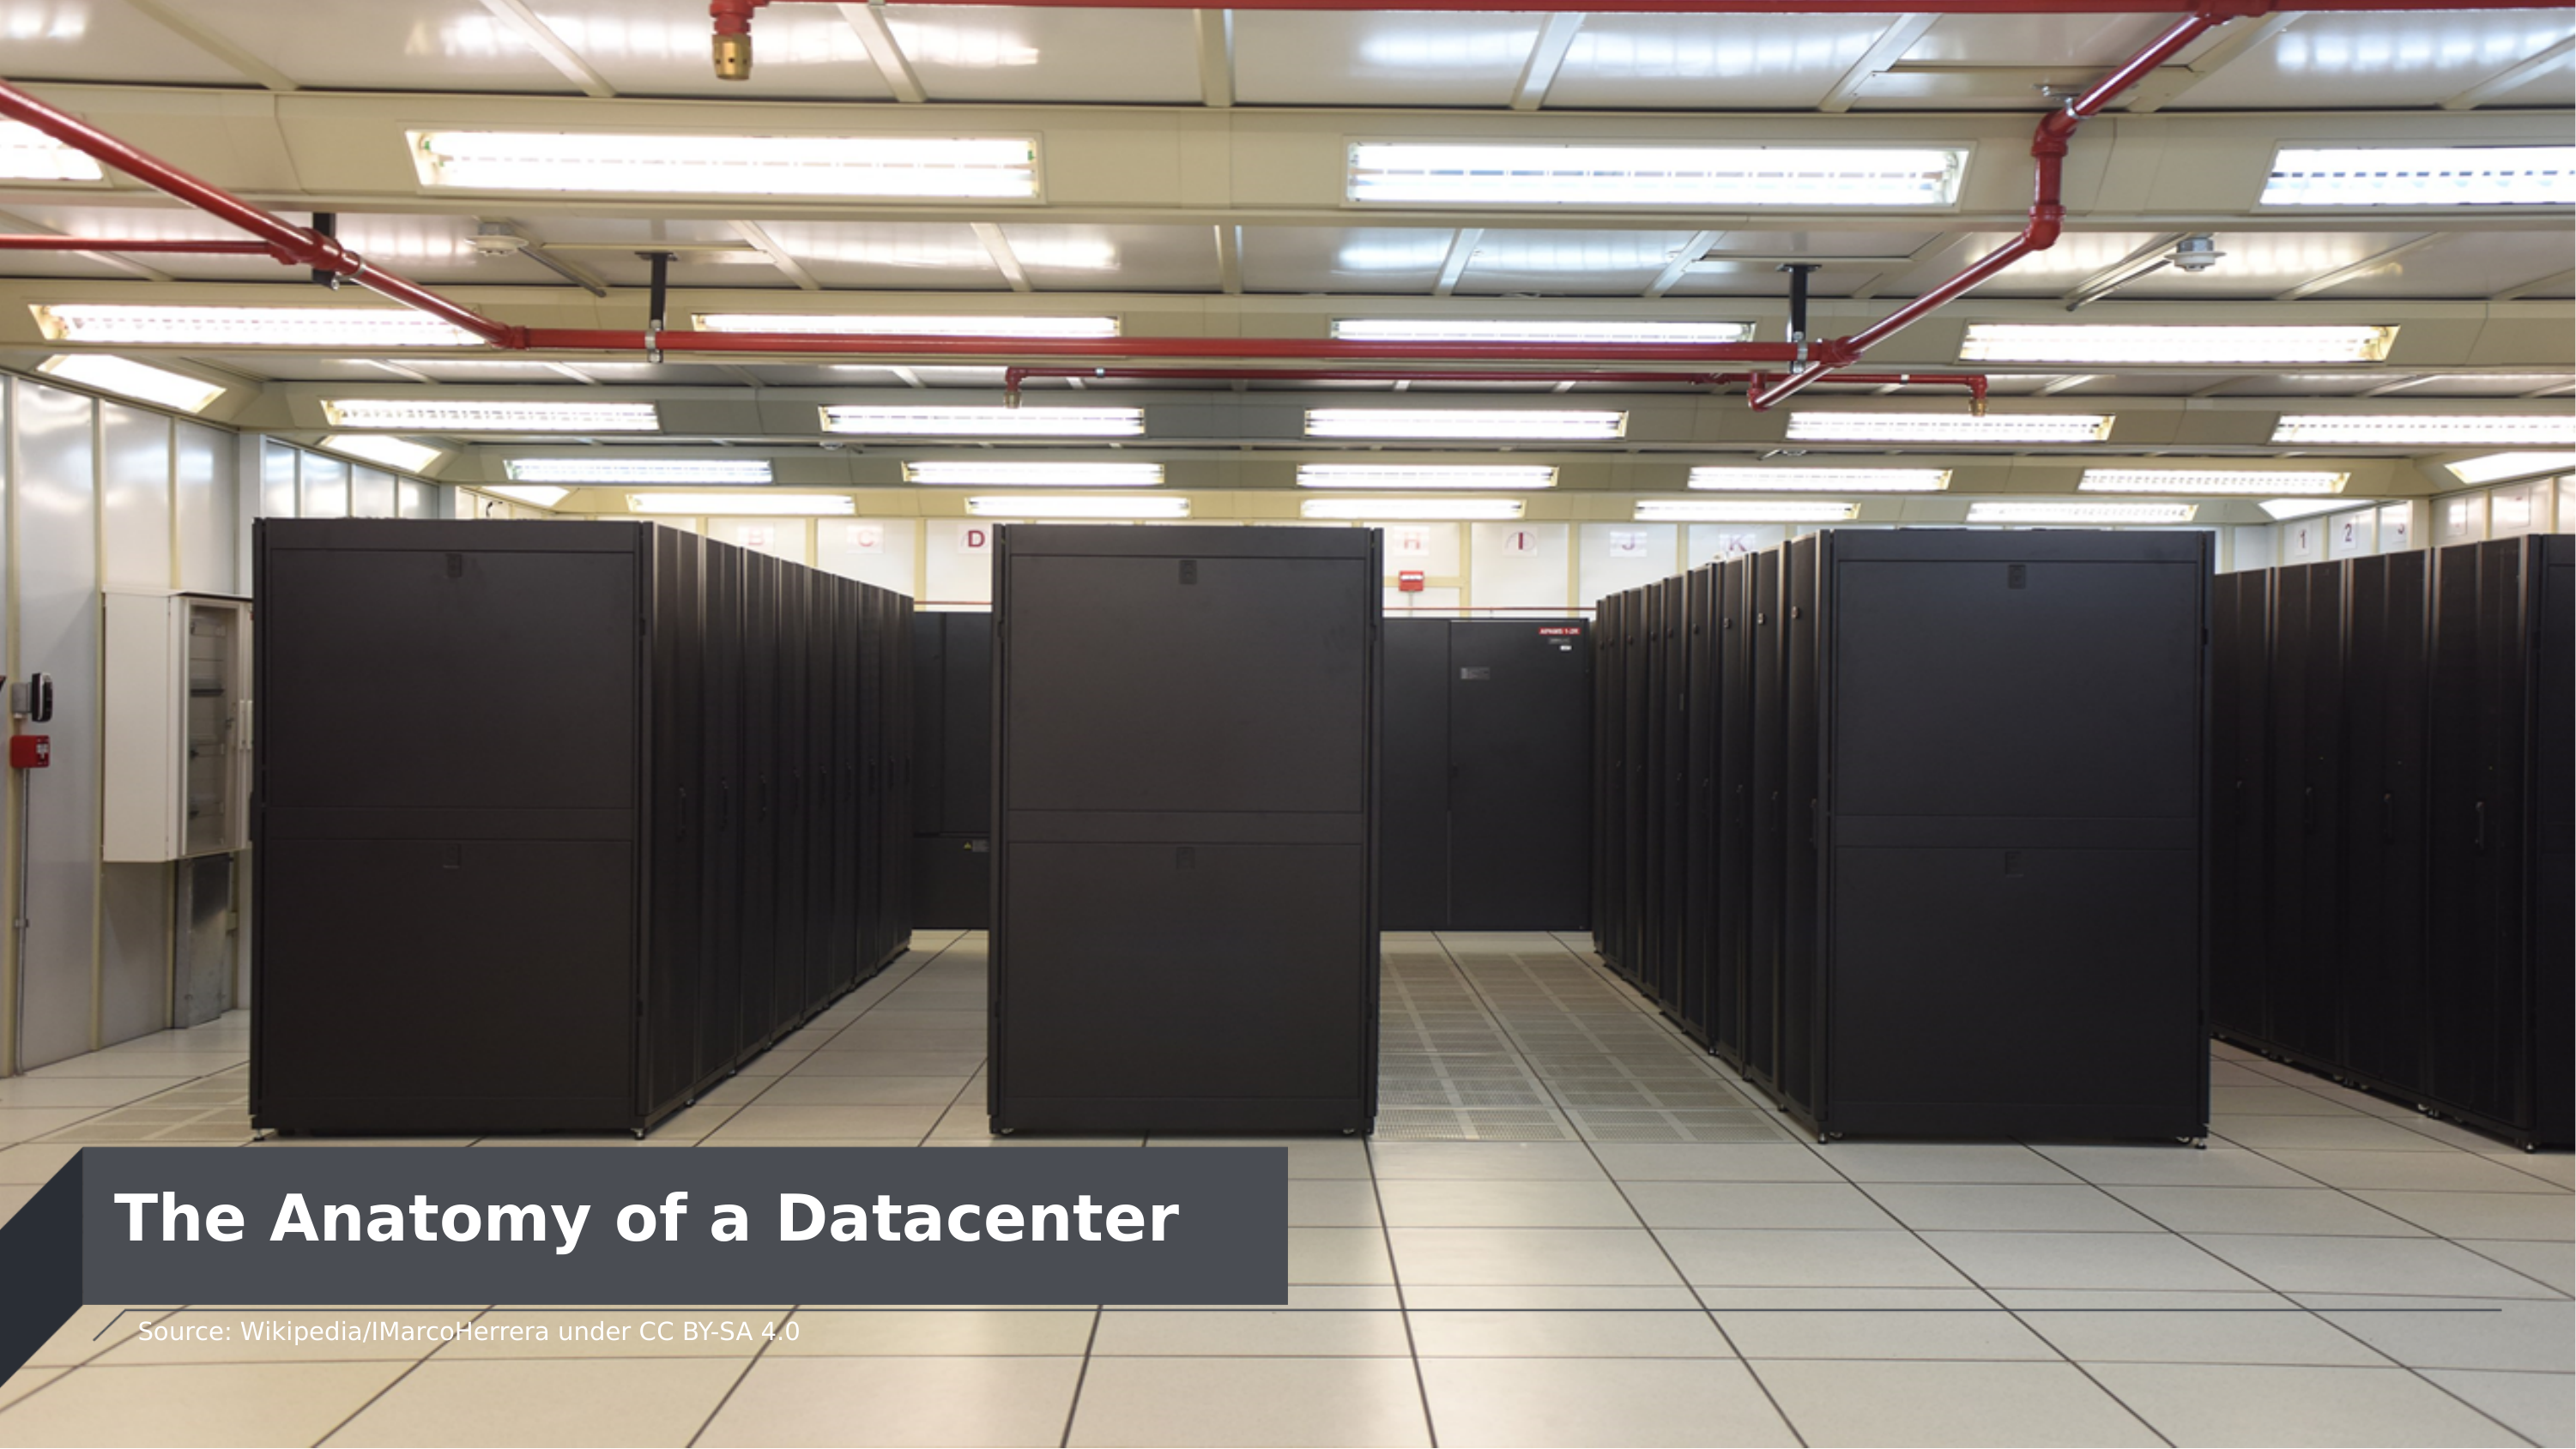

# The Anatomy of a Datacenter
Source: Wikipedia/IMarcoHerrera under CC BY-SA 4.0